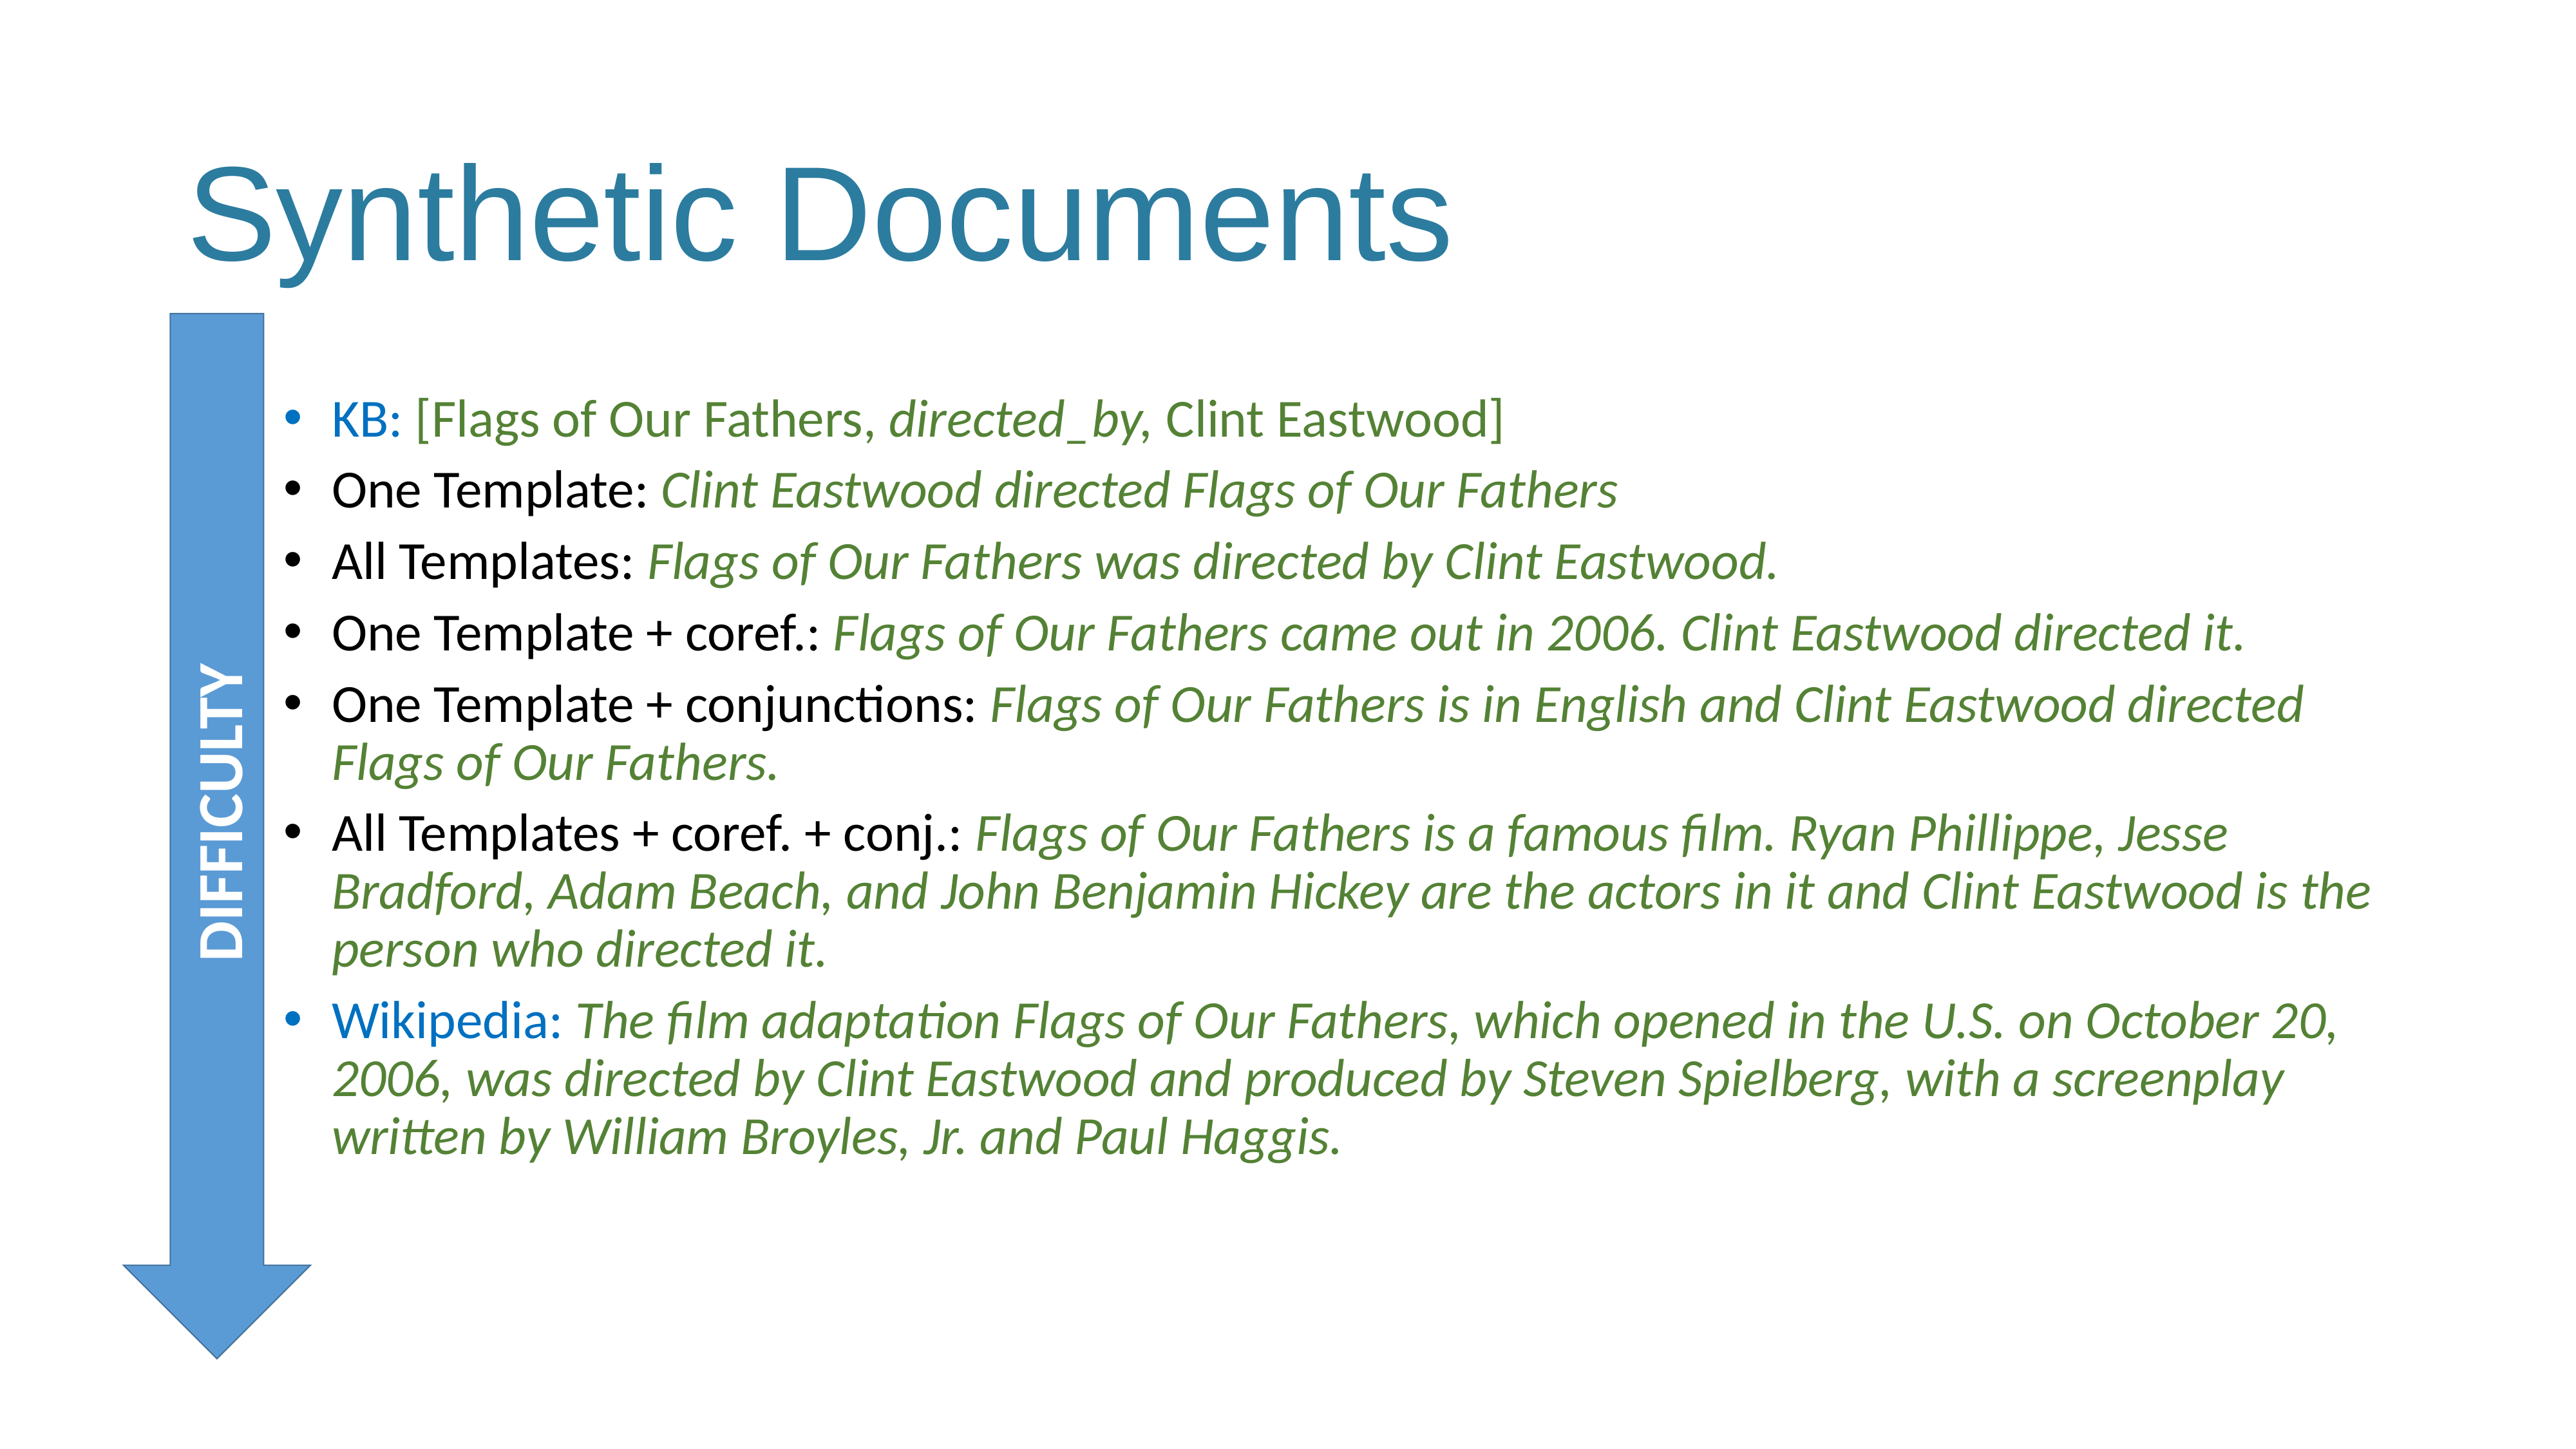

# Synthetic Documents
DIFFICULTY
KB: [Flags of Our Fathers, directed_by, Clint Eastwood]
One Template: Clint Eastwood directed Flags of Our Fathers
All Templates: Flags of Our Fathers was directed by Clint Eastwood.
One Template + coref.: Flags of Our Fathers came out in 2006. Clint Eastwood directed it.
One Template + conjunctions: Flags of Our Fathers is in English and Clint Eastwood directed Flags of Our Fathers.
All Templates + coref. + conj.: Flags of Our Fathers is a famous film. Ryan Phillippe, Jesse Bradford, Adam Beach, and John Benjamin Hickey are the actors in it and Clint Eastwood is the person who directed it.
Wikipedia: The film adaptation Flags of Our Fathers, which opened in the U.S. on October 20, 2006, was directed by Clint Eastwood and produced by Steven Spielberg, with a screenplay written by William Broyles, Jr. and Paul Haggis.